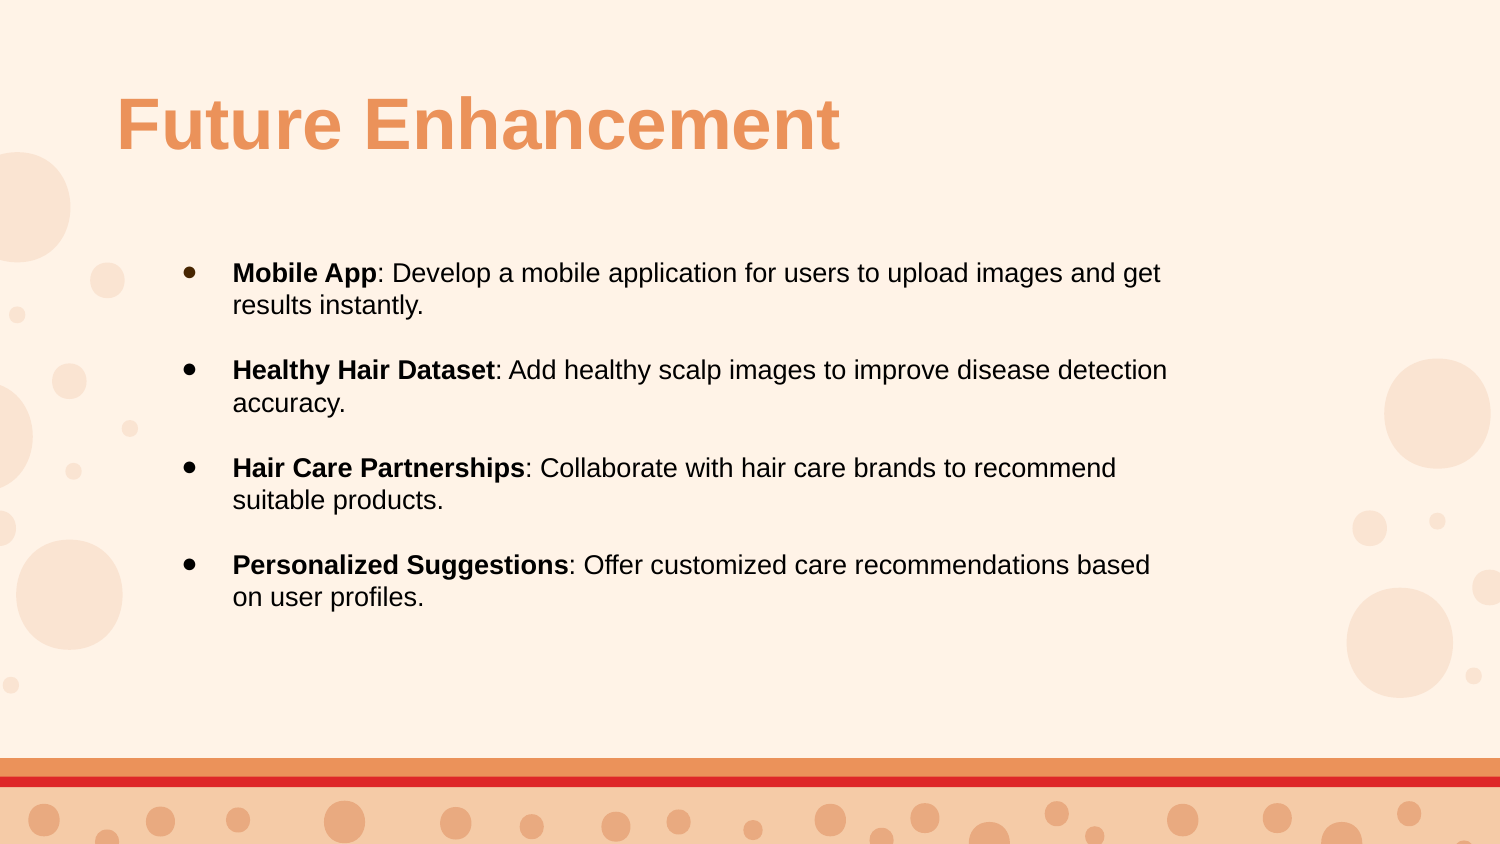

# Future Enhancement
Mobile App: Develop a mobile application for users to upload images and get results instantly.

Healthy Hair Dataset: Add healthy scalp images to improve disease detection accuracy.

Hair Care Partnerships: Collaborate with hair care brands to recommend suitable products.

Personalized Suggestions: Offer customized care recommendations based on user profiles.